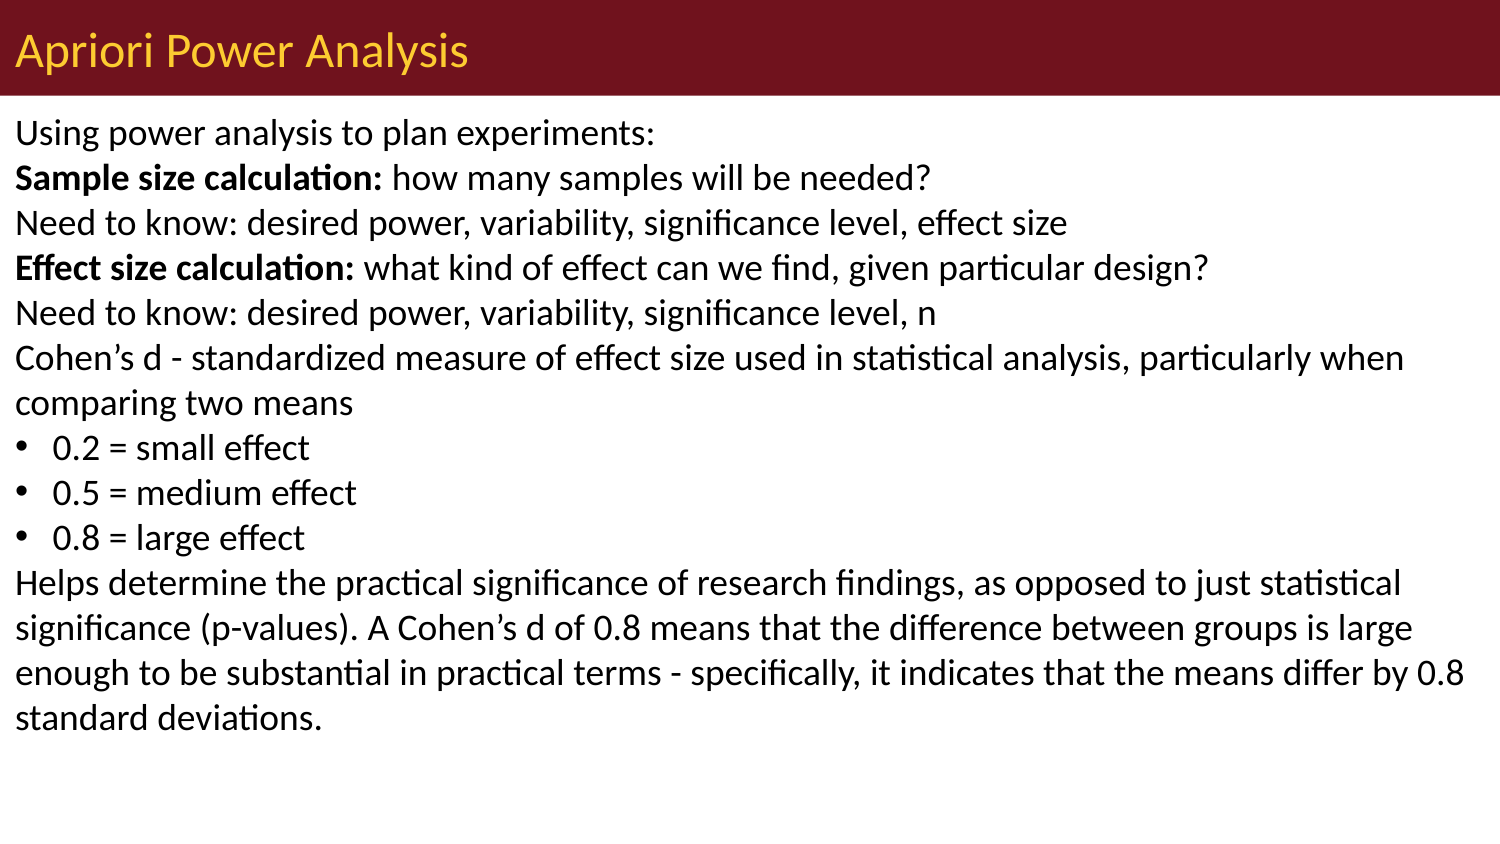

# Apriori Power Analysis
Using power analysis to plan experiments:
Sample size calculation: how many samples will be needed?
Need to know: desired power, variability, significance level, effect size
Effect size calculation: what kind of effect can we find, given particular design?
Need to know: desired power, variability, significance level, n
Cohen’s d - standardized measure of effect size used in statistical analysis, particularly when comparing two means
0.2 = small effect
0.5 = medium effect
0.8 = large effect
Helps determine the practical significance of research findings, as opposed to just statistical significance (p-values). A Cohen’s d of 0.8 means that the difference between groups is large enough to be substantial in practical terms - specifically, it indicates that the means differ by 0.8 standard deviations.